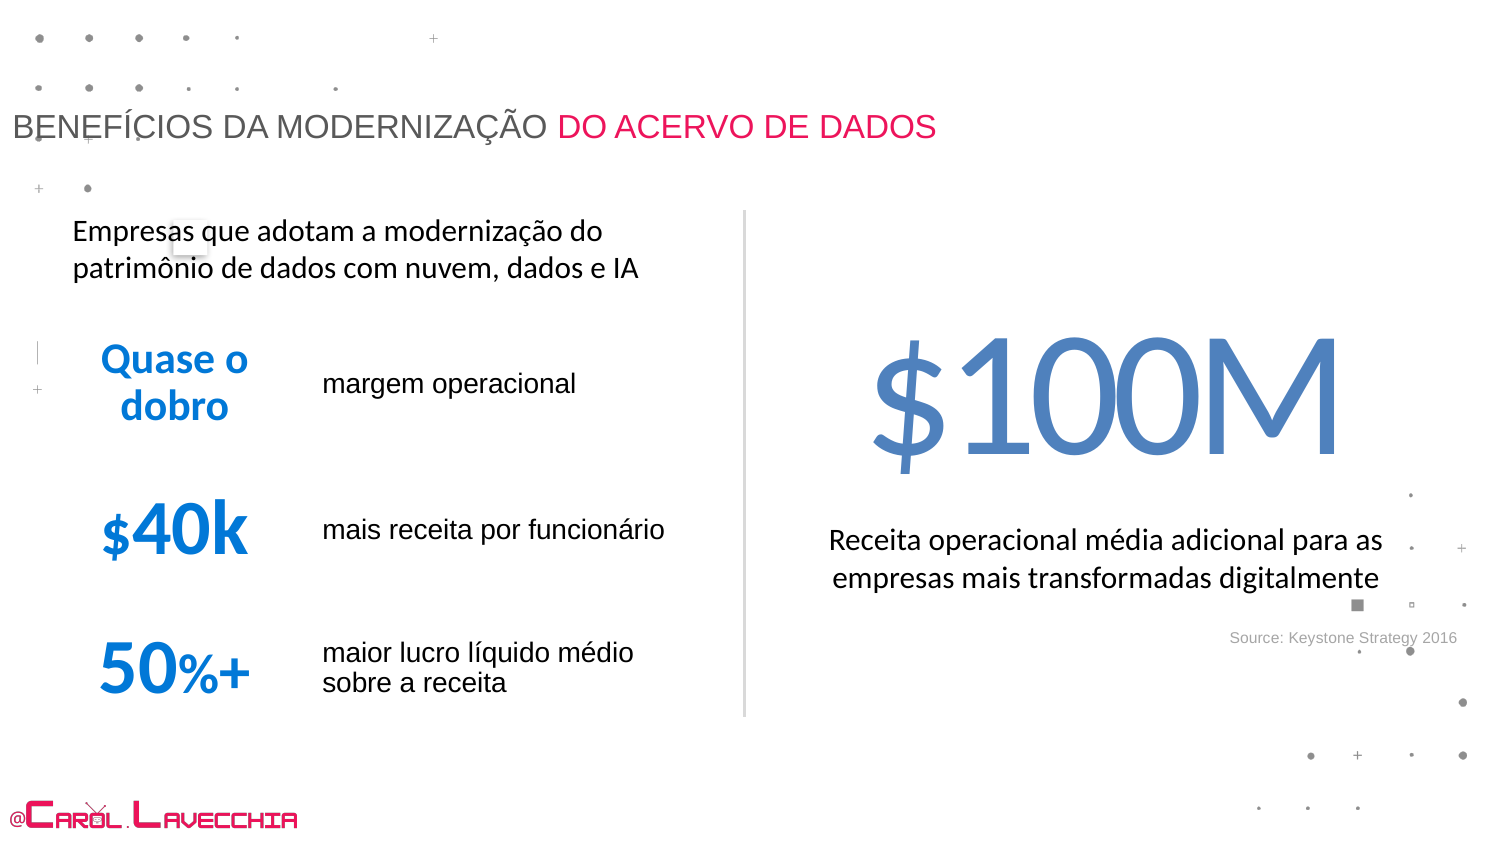

BENEFÍCIOS DA MODERNIZAÇÃO DO ACERVO DE DADOS
Empresas que adotam a modernização do patrimônio de dados com nuvem, dados e IA
$100M
Receita operacional média adicional para as empresas mais transformadas digitalmente
Quase o dobro
margem operacional
$40k
mais receita por funcionário
50%+
Source: Keystone Strategy 2016
maior lucro líquido médio sobre a receita